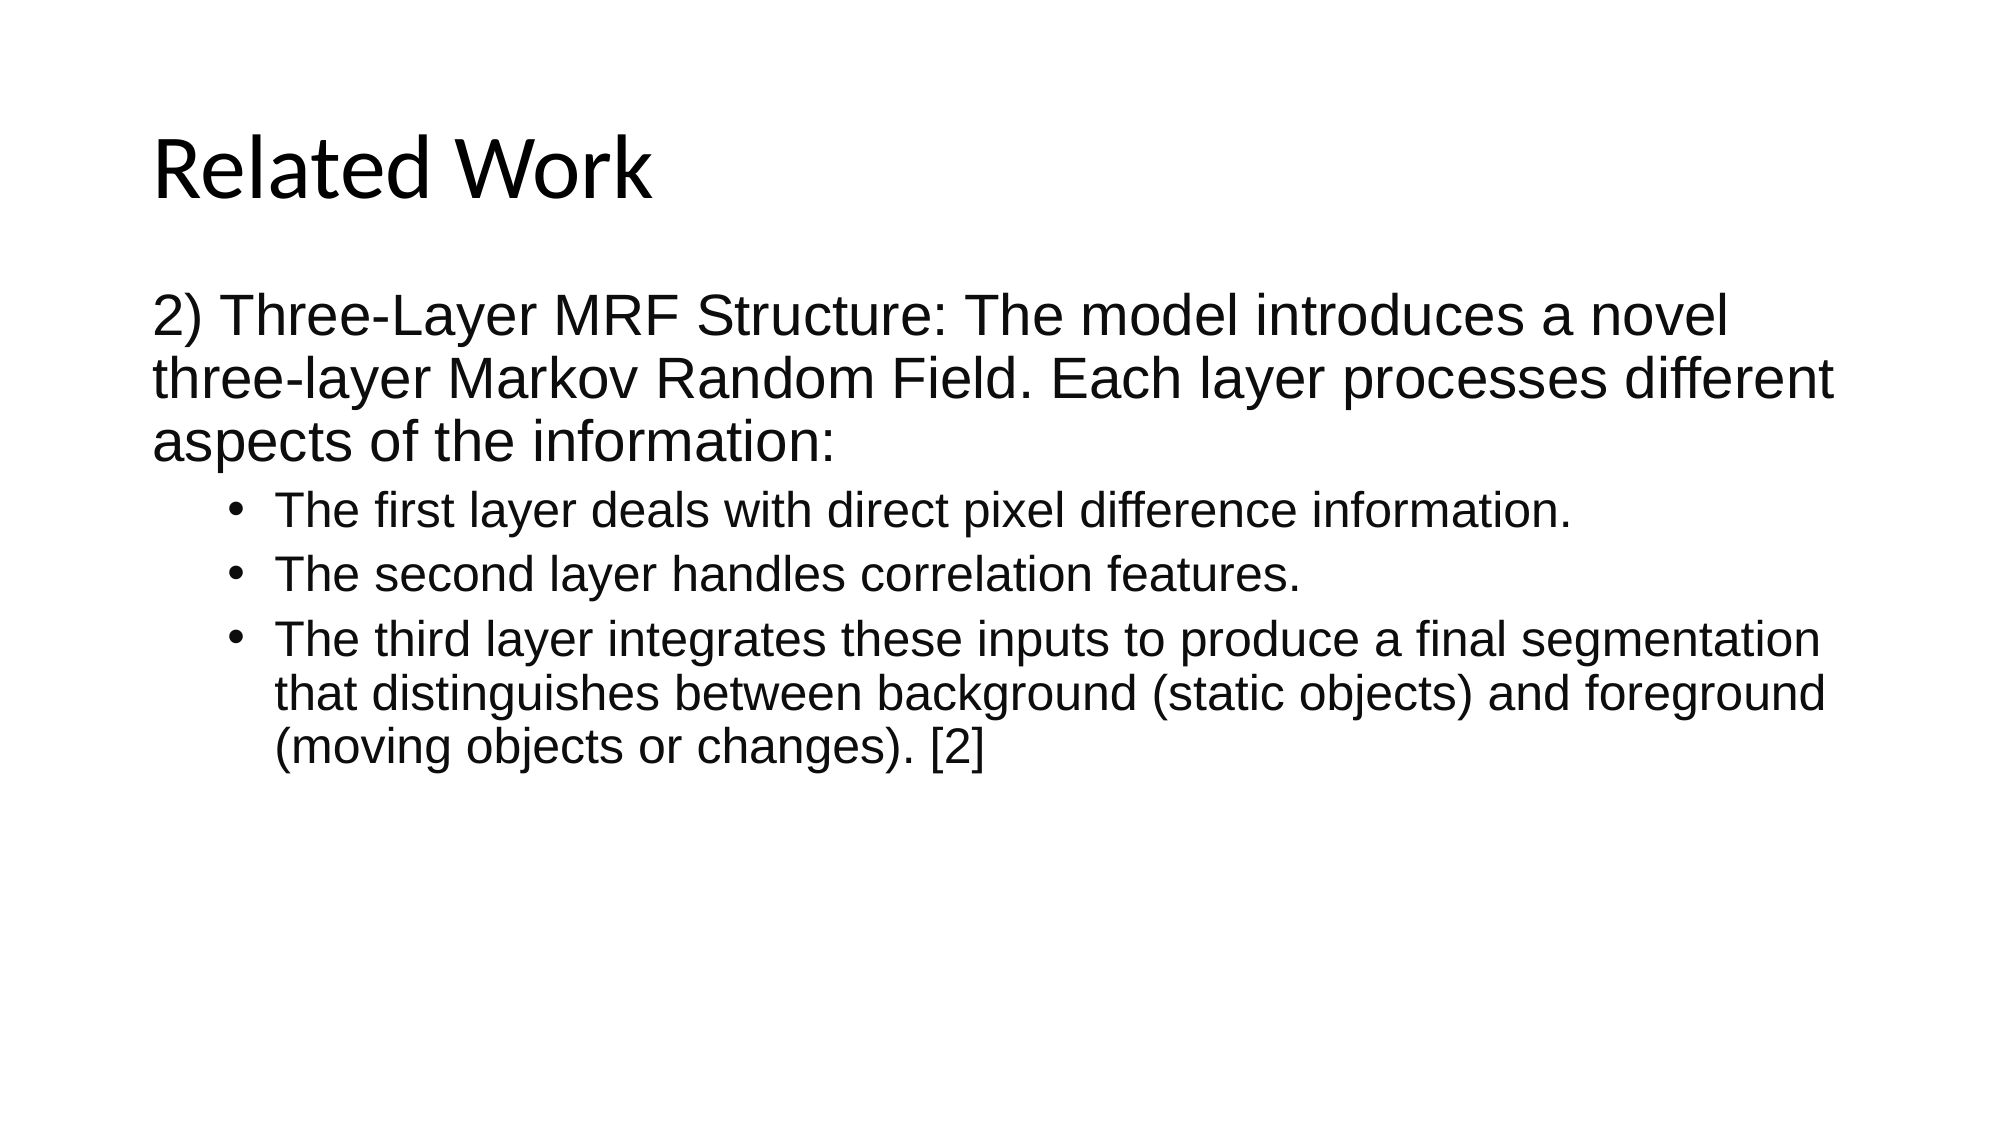

# Related Work
2) Three-Layer MRF Structure: The model introduces a novel three-layer Markov Random Field. Each layer processes different aspects of the information:
The first layer deals with direct pixel difference information.
The second layer handles correlation features.
The third layer integrates these inputs to produce a final segmentation that distinguishes between background (static objects) and foreground (moving objects or changes). [2]